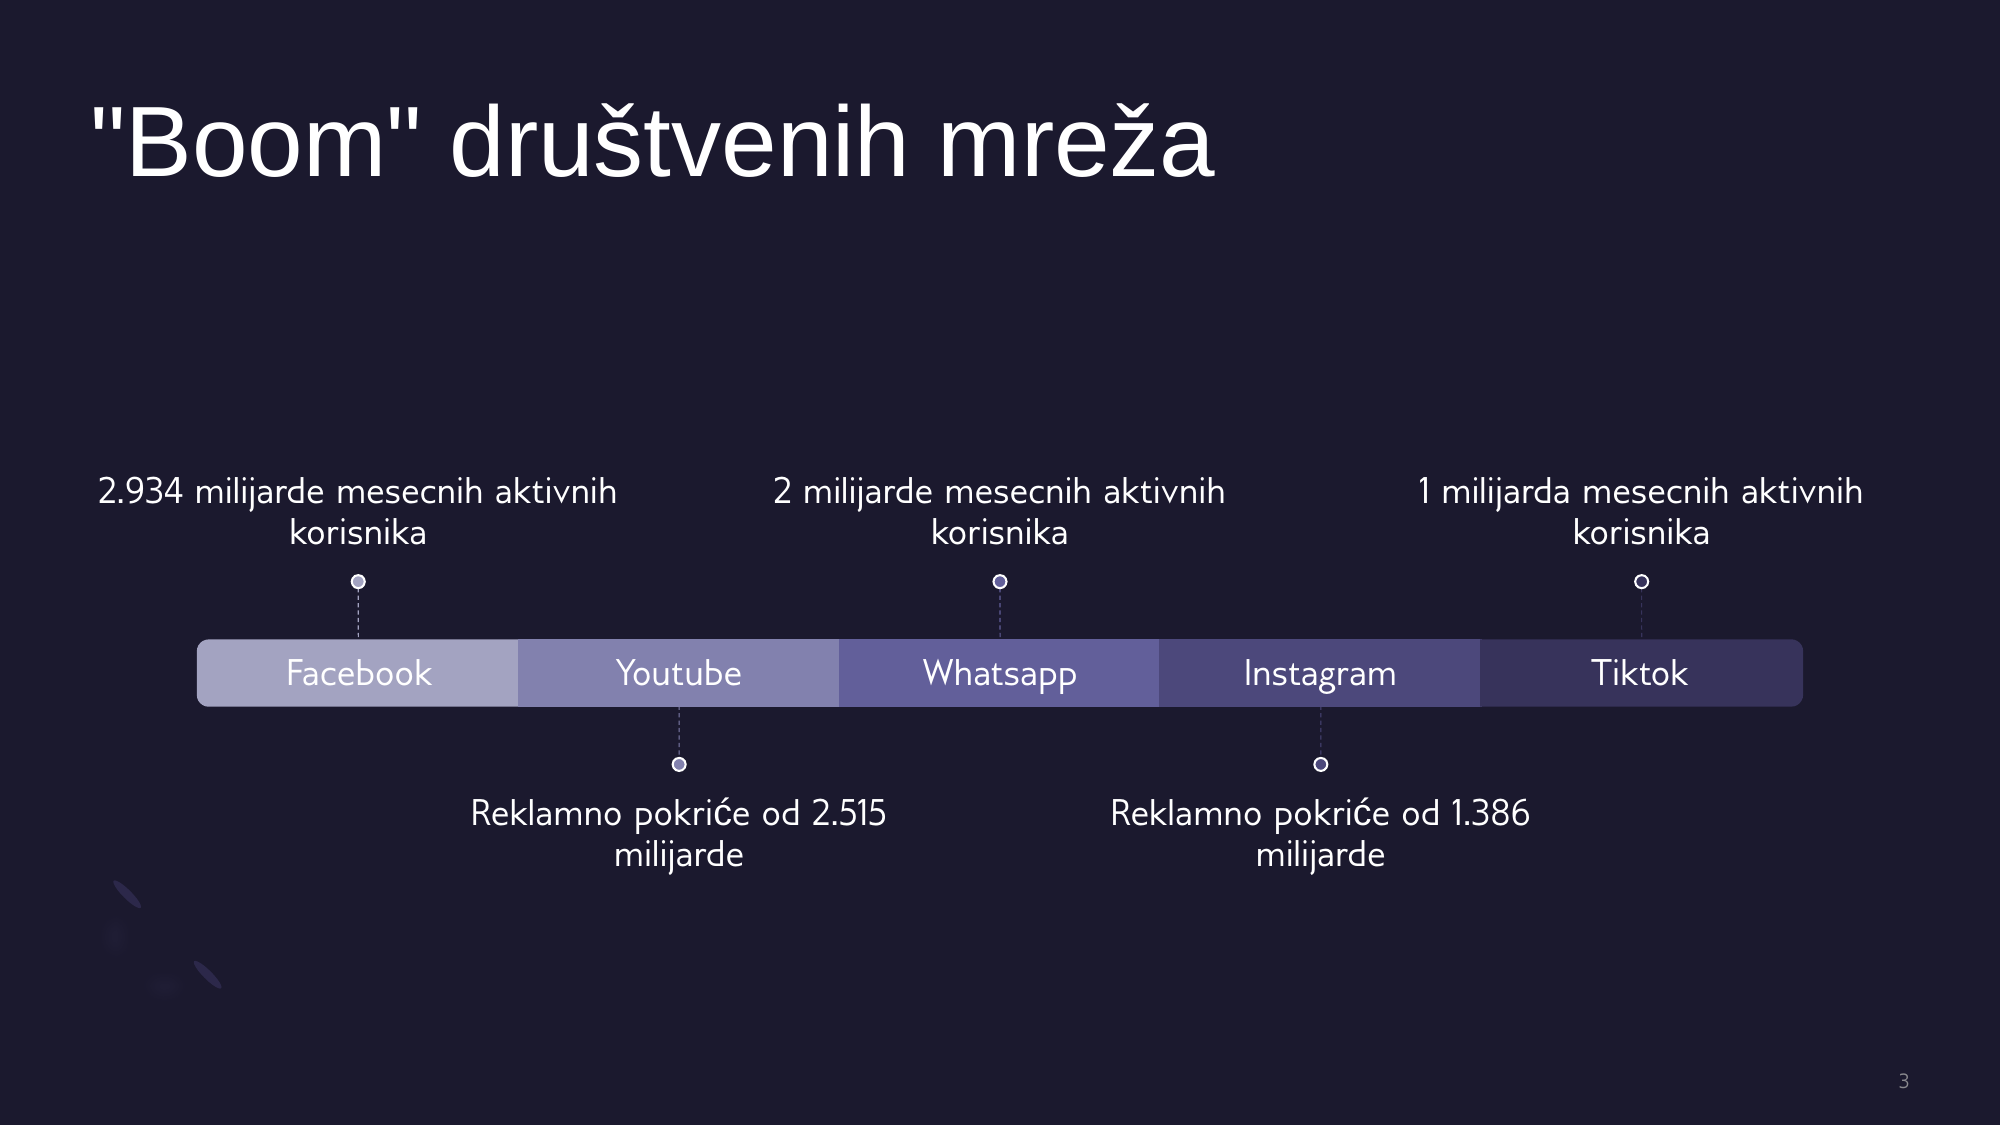

# "Boom" društvenih mreža
Facebook
2.934 milijarde mesecnih aktivnih korisnika
Youtube
Reklamno pokriće od 2.515 milijarde
Whatsapp
2 milijarde mesecnih aktivnih korisnika
Instagram
Reklamno pokriće od 1.386 milijarde
Tiktok
1 milijarda mesecnih aktivnih korisnika
3